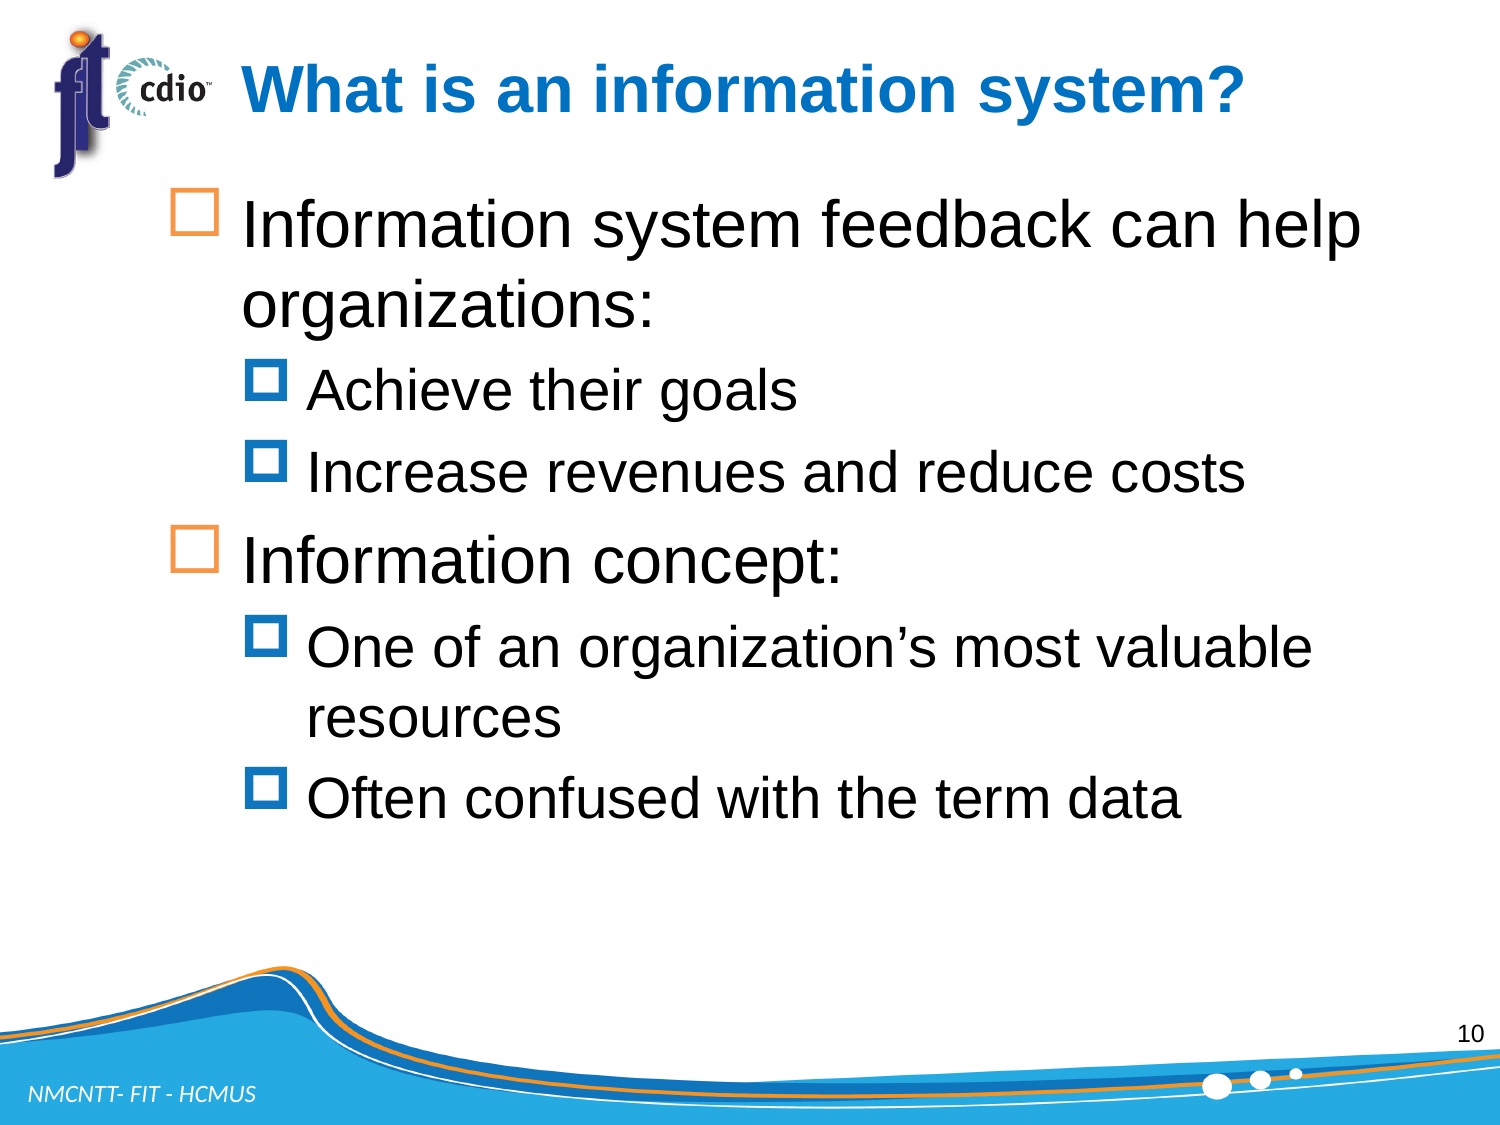

# What is an information system?
Information system feedback can help organizations:
Achieve their goals
Increase revenues and reduce costs
Information concept:
One of an organization’s most valuable resources
Often confused with the term data

10
NMCNTT- FIT - HCMUS